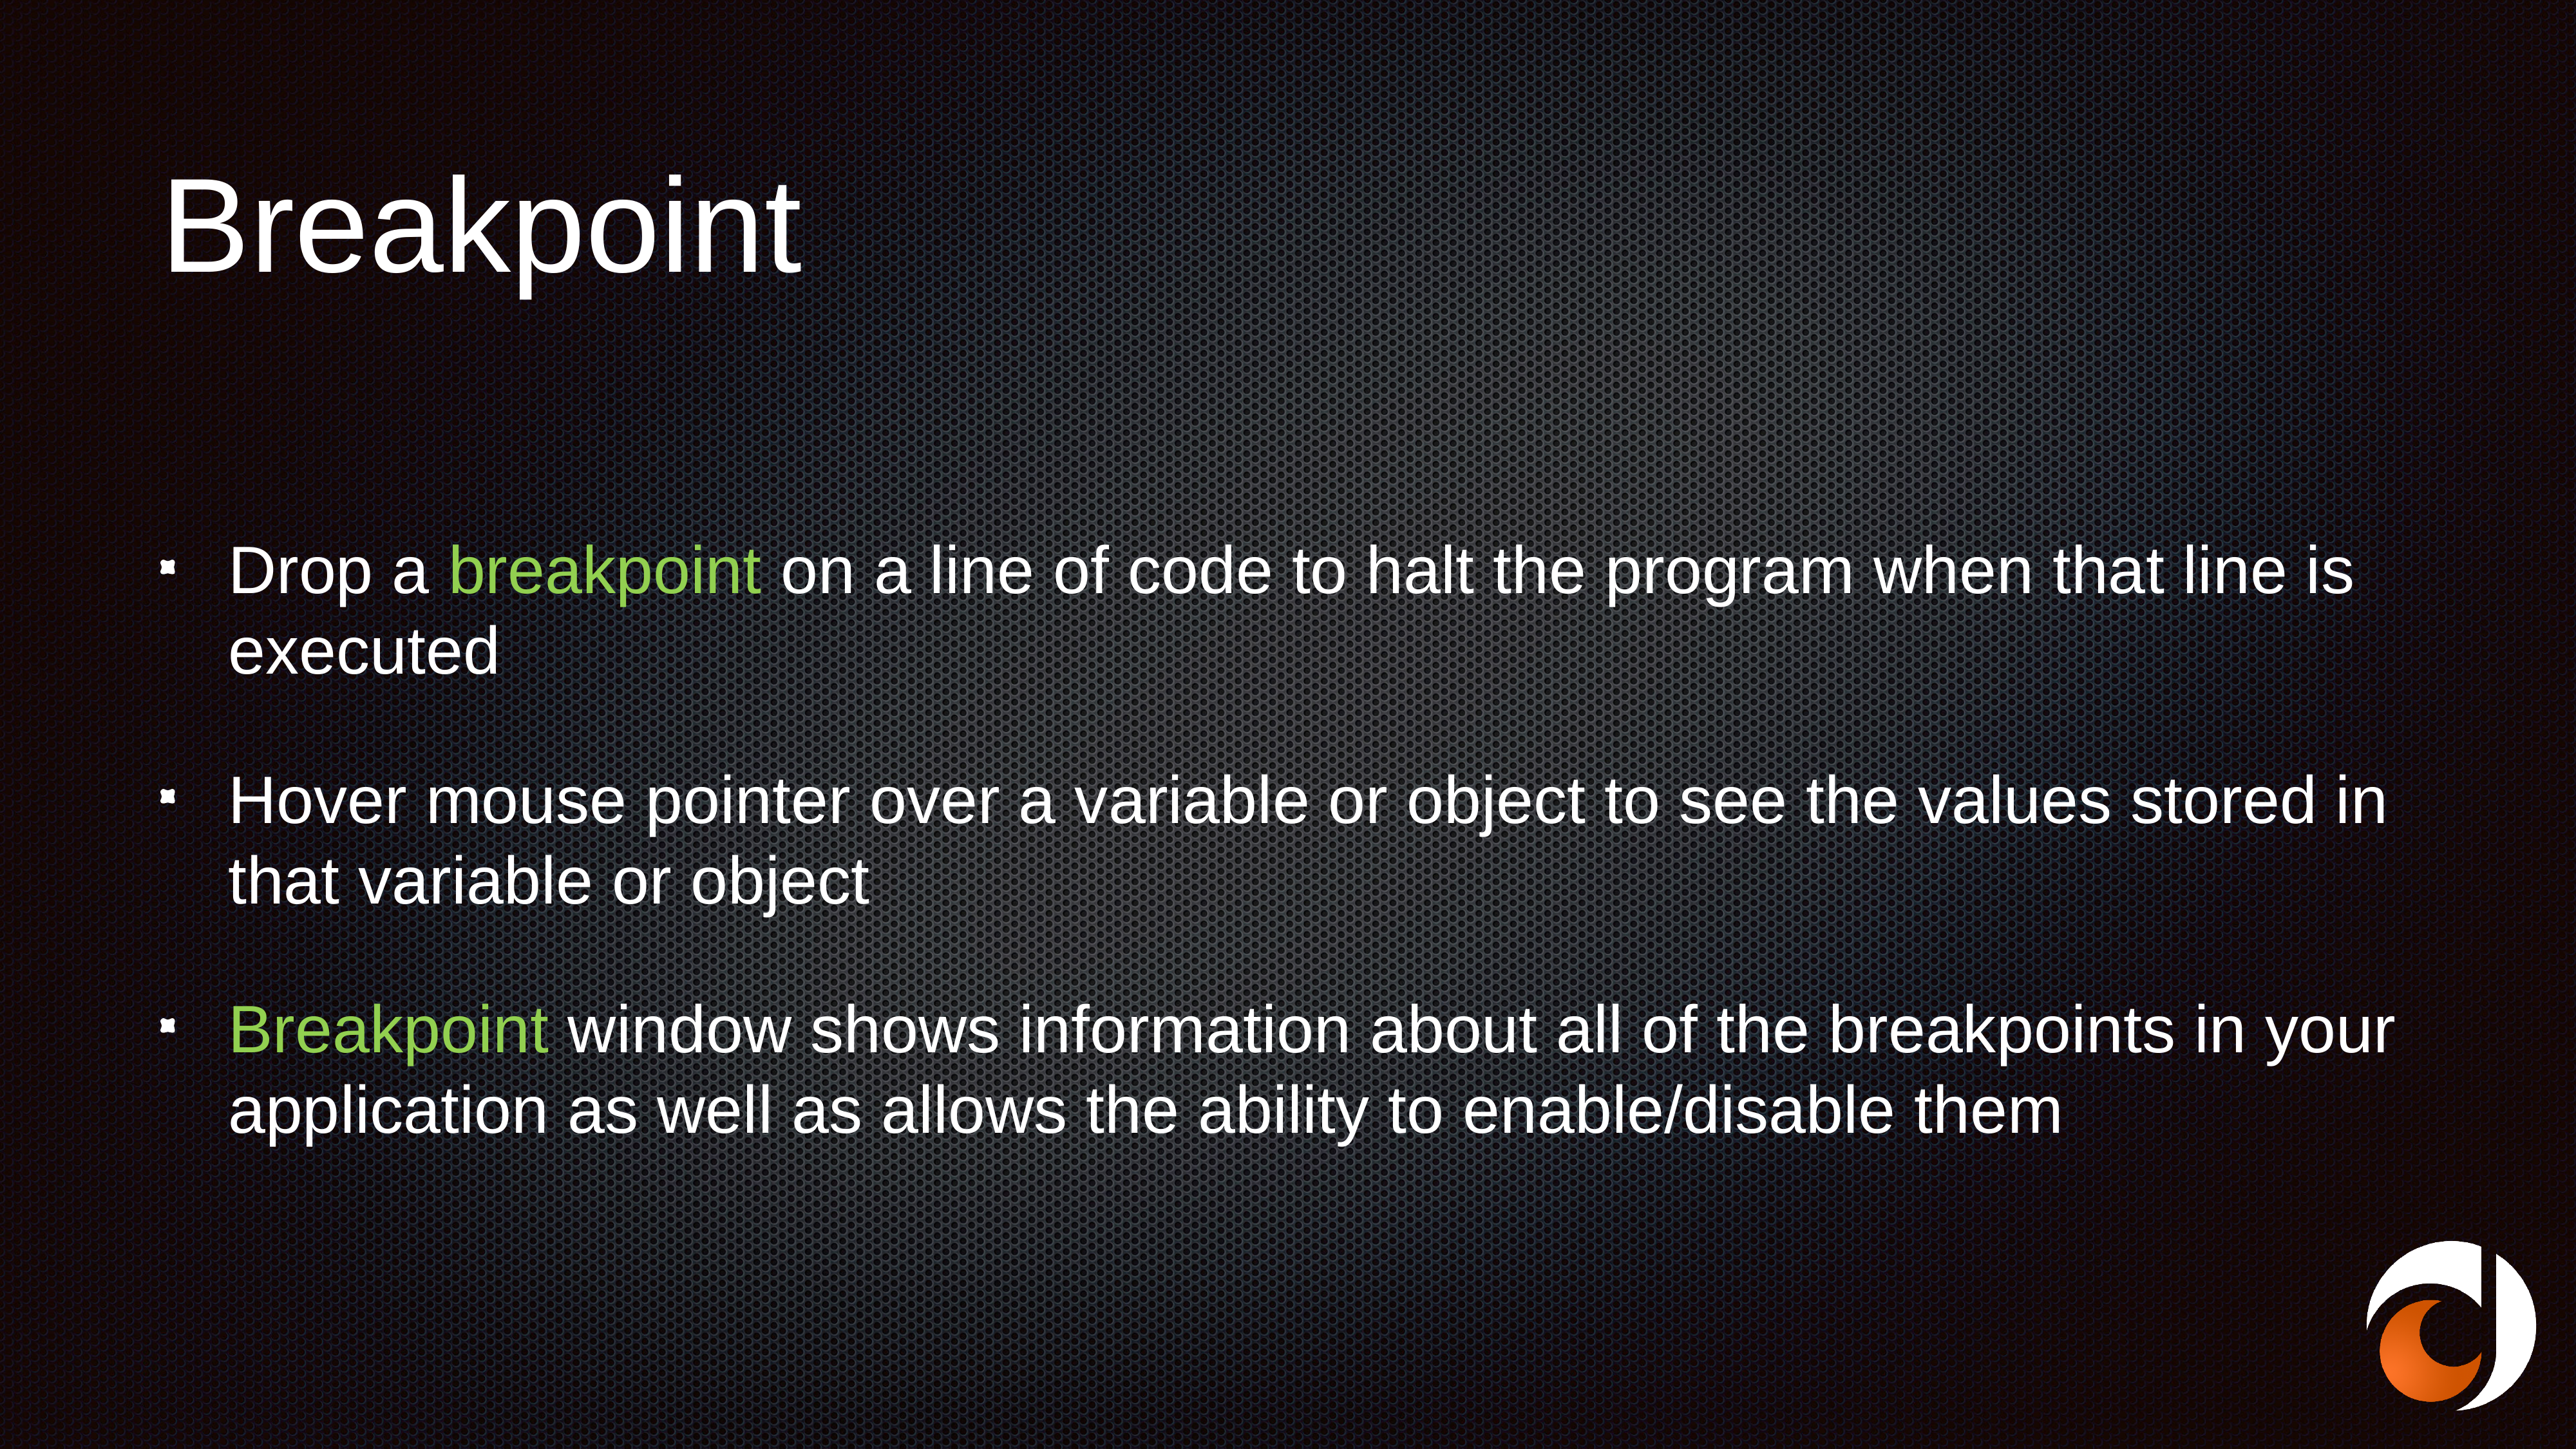

# Breakpoint
Drop a breakpoint on a line of code to halt the program when that line is executed
Hover mouse pointer over a variable or object to see the values stored in that variable or object
Breakpoint window shows information about all of the breakpoints in your application as well as allows the ability to enable/disable them